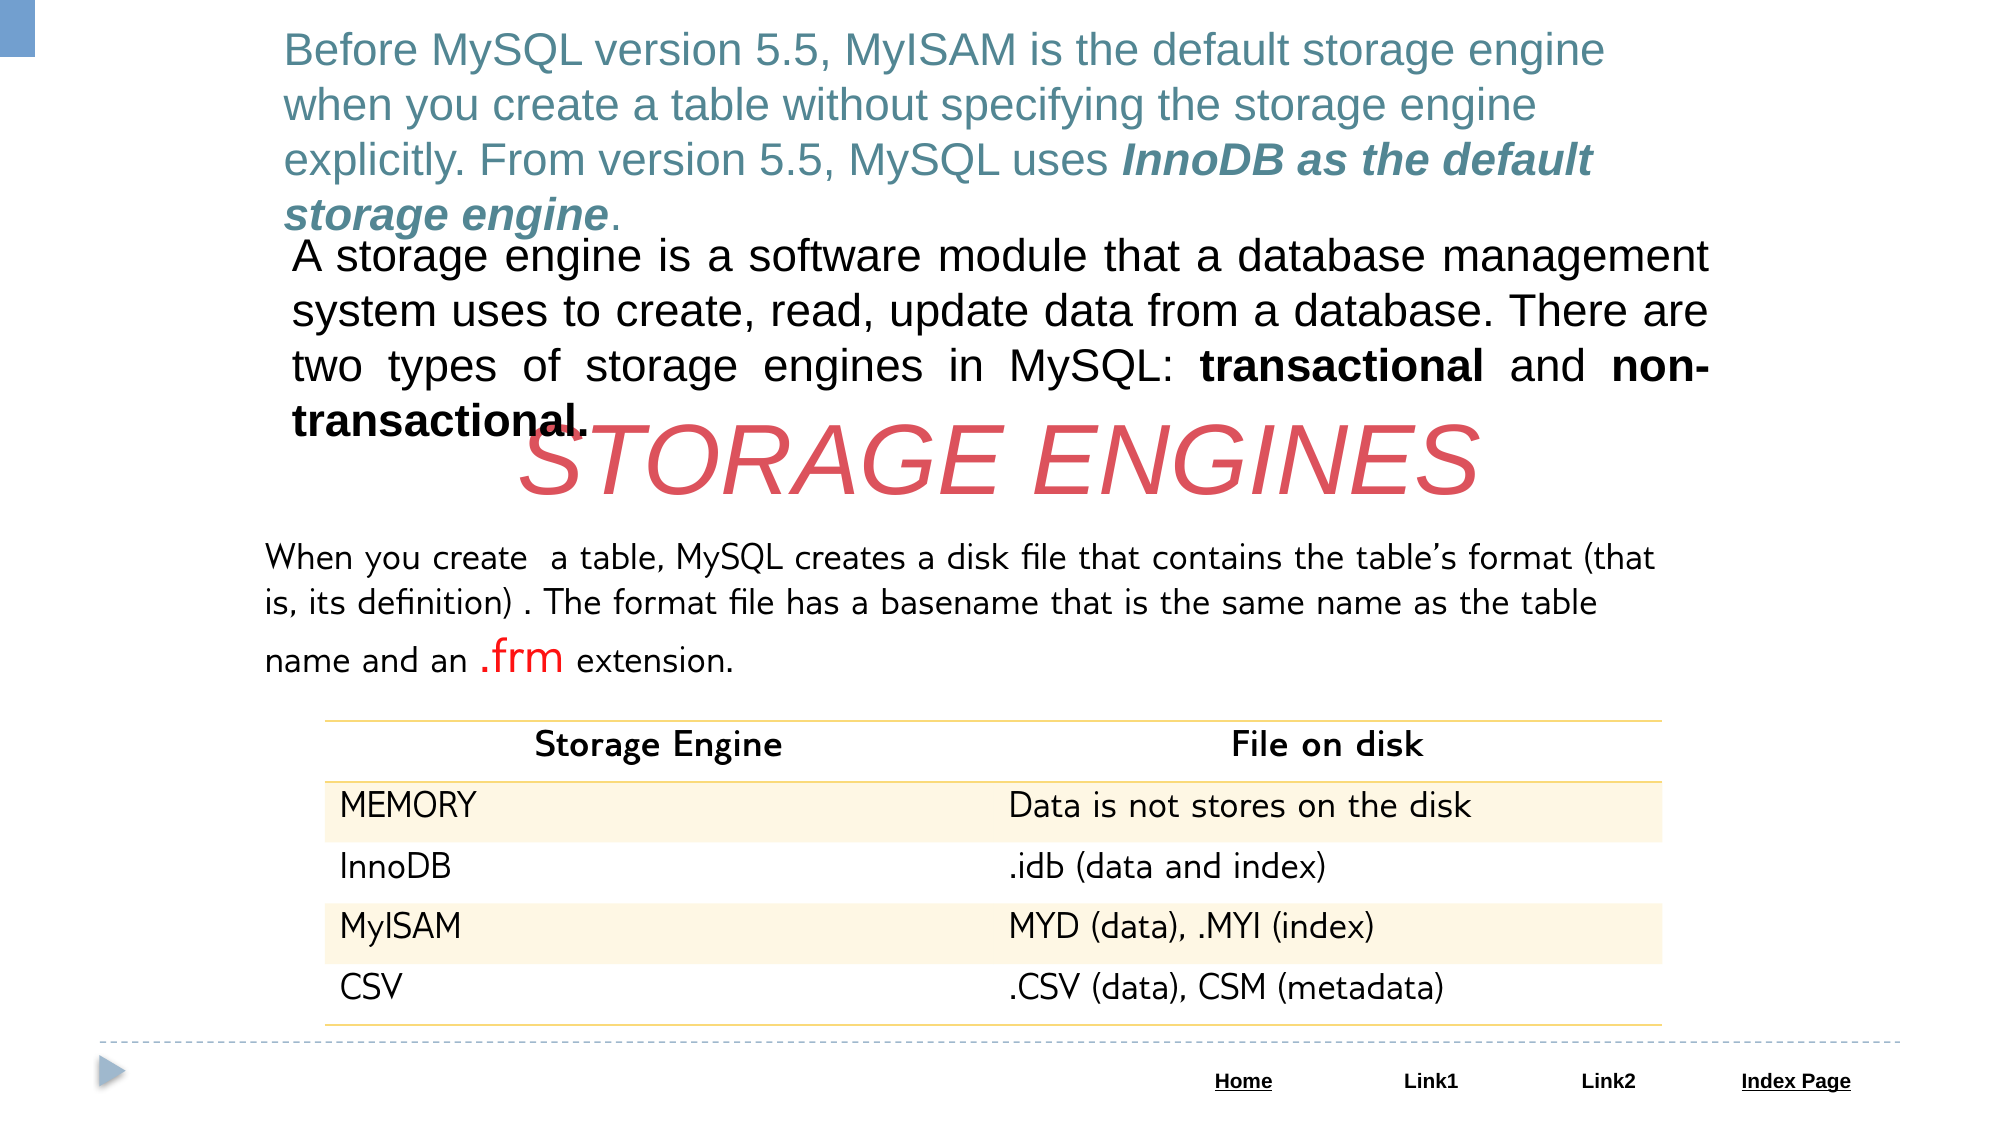

Before MySQL version 5.5, MyISAM is the default storage engine when you create a table without specifying the storage engine explicitly. From version 5.5, MySQL uses InnoDB as the default storage engine.
A storage engine is a software module that a database management system uses to create, read, update data from a database. There are two types of storage engines in MySQL: transactional and non-transactional.
STORAGE ENGINES
When you create  a table, MySQL creates a disk file that contains the table’s format (that is, its definition) . The format file has a basename that is the same name as the table name and an .frm extension.
| Storage Engine | File on disk |
| --- | --- |
| MEMORY | Data is not stores on the disk |
| InnoDB | .idb (data and index) |
| MyISAM | MYD (data), .MYI (index) |
| CSV | .CSV (data), CSM (metadata) |